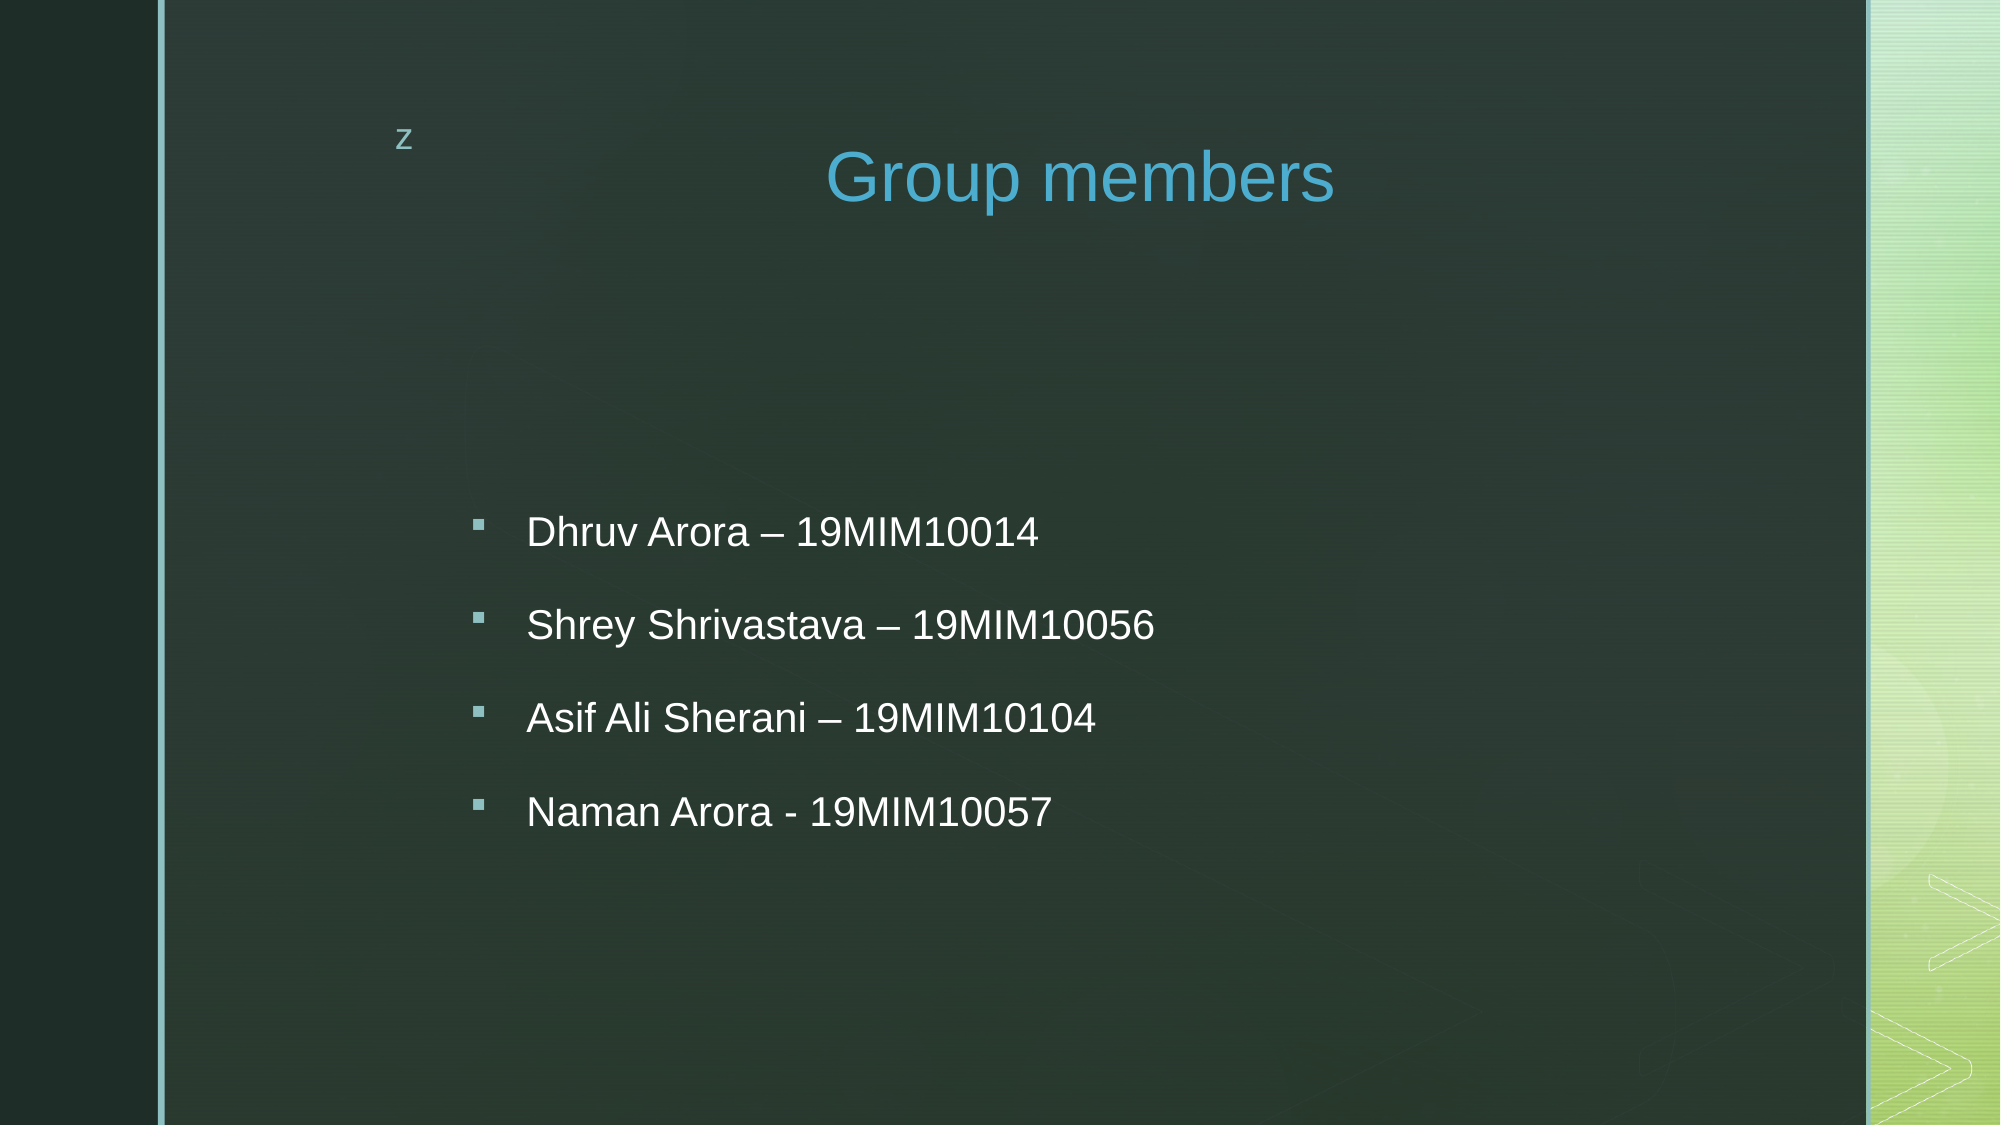

# Group members
Dhruv Arora – 19MIM10014
Shrey Shrivastava – 19MIM10056
Asif Ali Sherani – 19MIM10104
Naman Arora - 19MIM10057